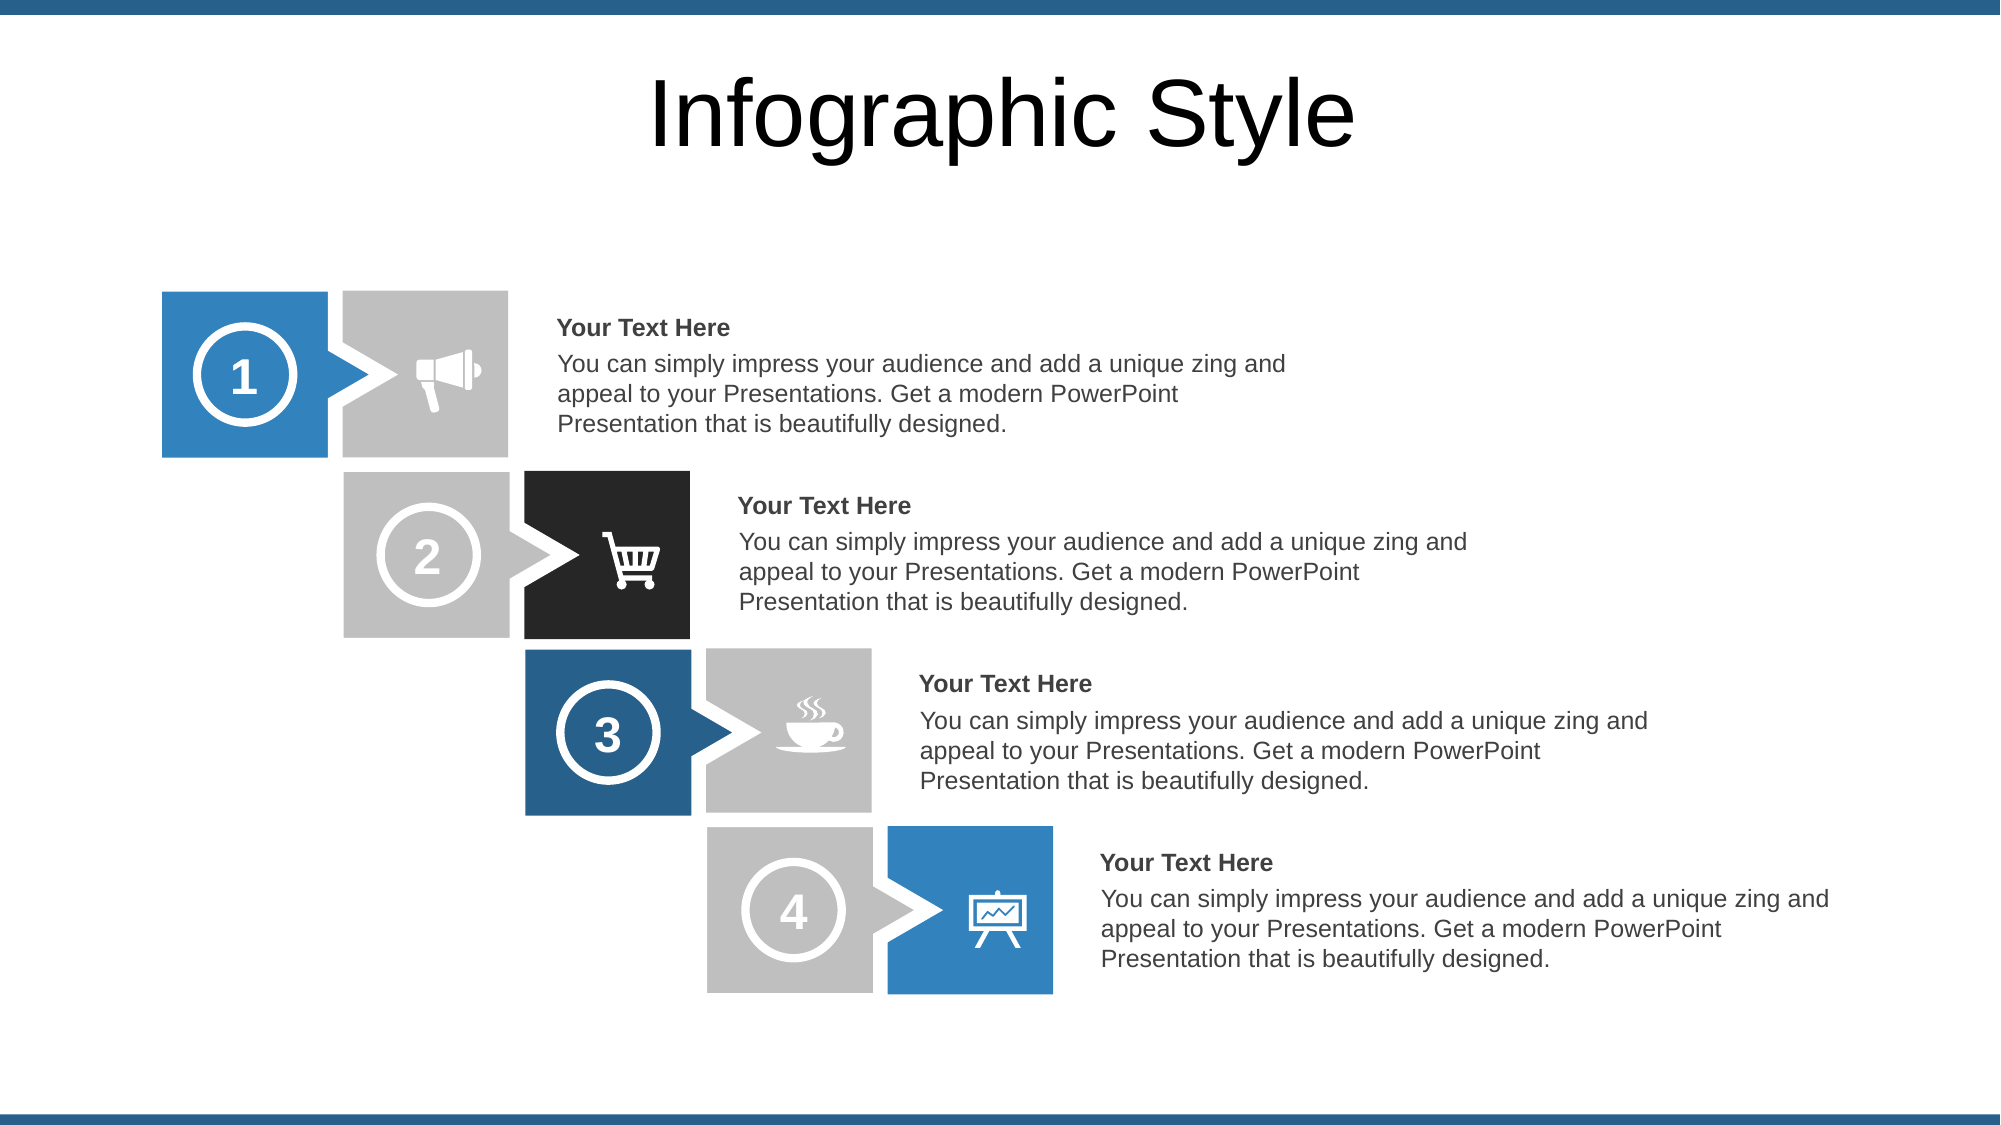

Infographic Style

Your Text Here
You can simply impress your audience and add a unique zing and appeal to your Presentations. Get a modern PowerPoint  Presentation that is beautifully designed.

1
1

Your Text Here
You can simply impress your audience and add a unique zing and appeal to your Presentations. Get a modern PowerPoint  Presentation that is beautifully designed.

2

Your Text Here
You can simply impress your audience and add a unique zing and appeal to your Presentations. Get a modern PowerPoint  Presentation that is beautifully designed.

3

Your Text Here
You can simply impress your audience and add a unique zing and appeal to your Presentations. Get a modern PowerPoint  Presentation that is beautifully designed.

4